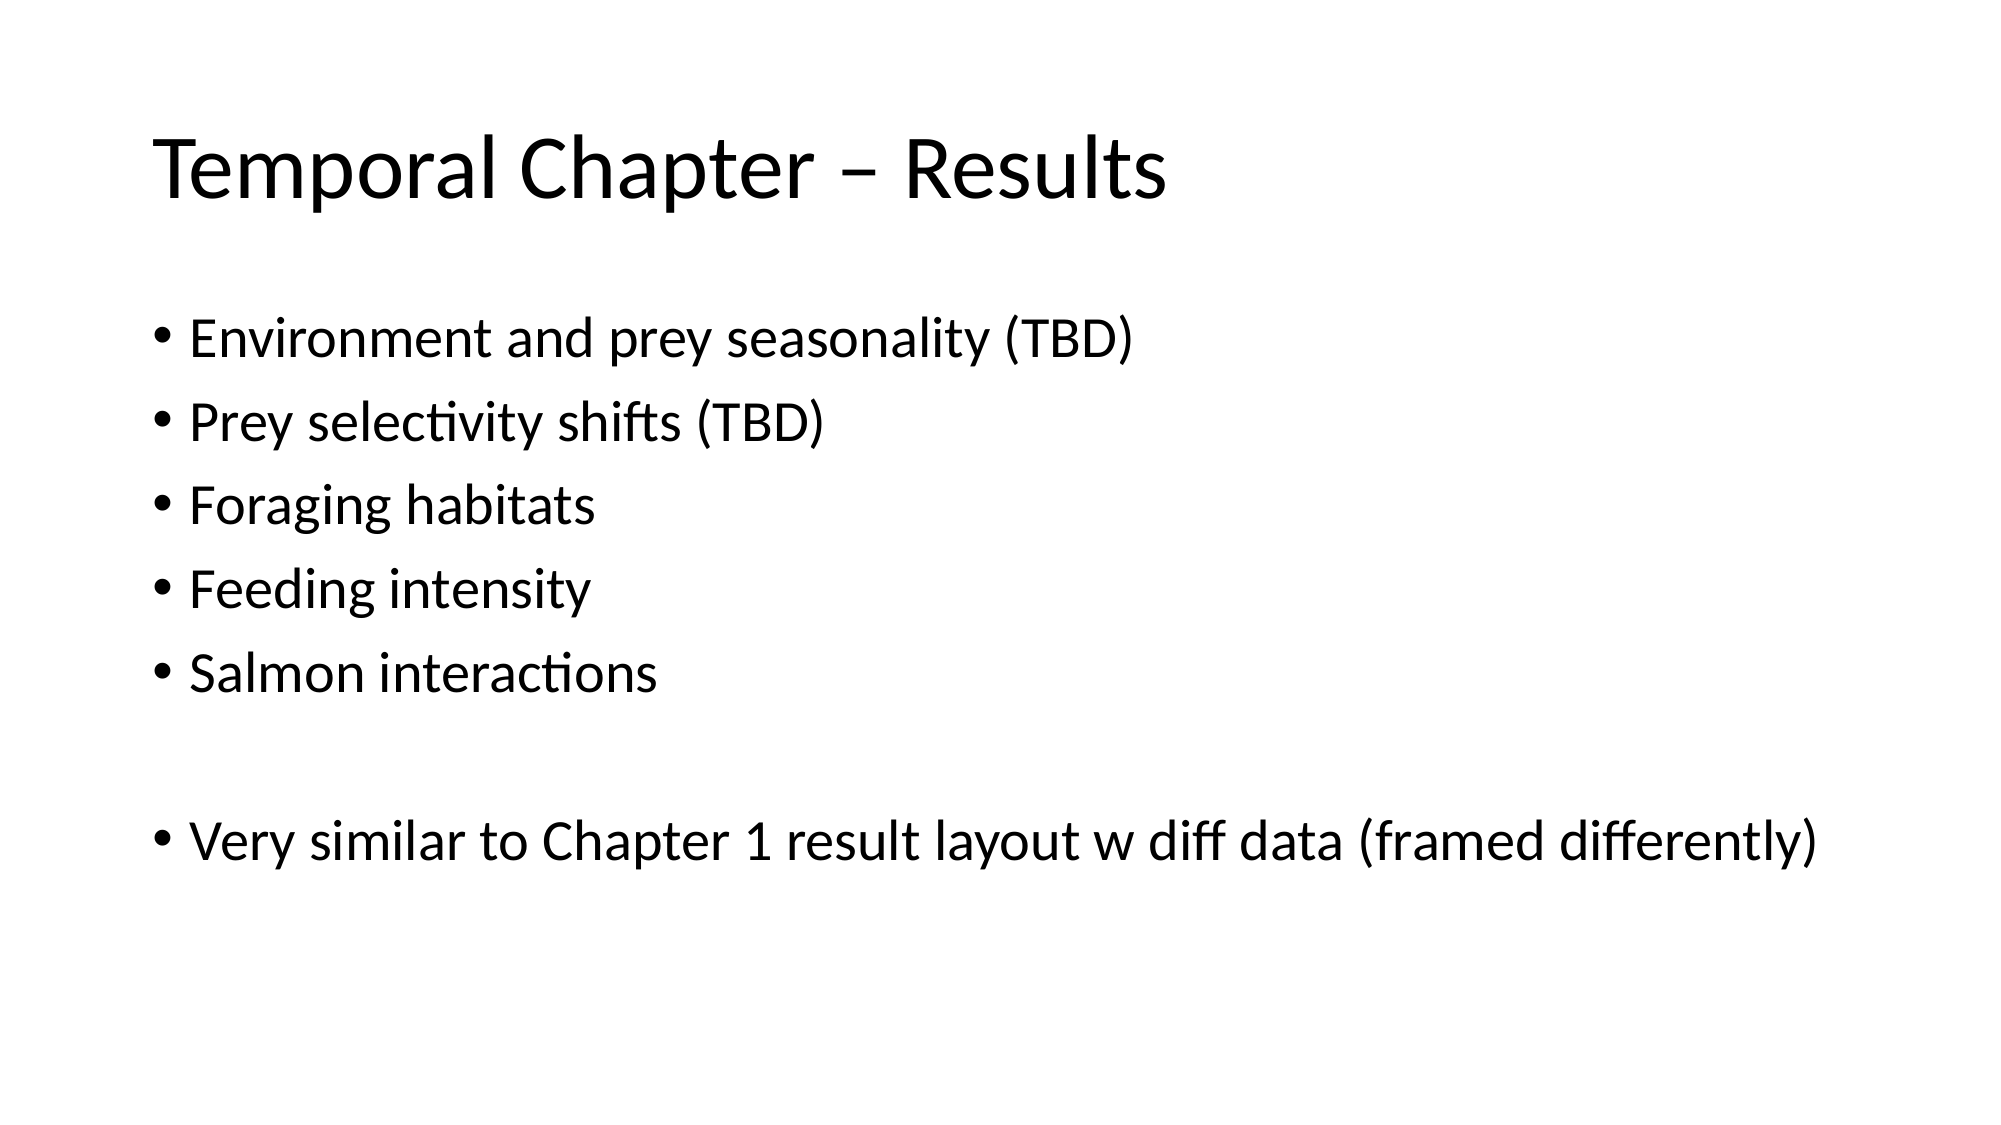

# Temporal Chapter – Results
Environment and prey seasonality (TBD)
Prey selectivity shifts (TBD)
Foraging habitats
Feeding intensity
Salmon interactions

Very similar to Chapter 1 result layout w diff data (framed differently)